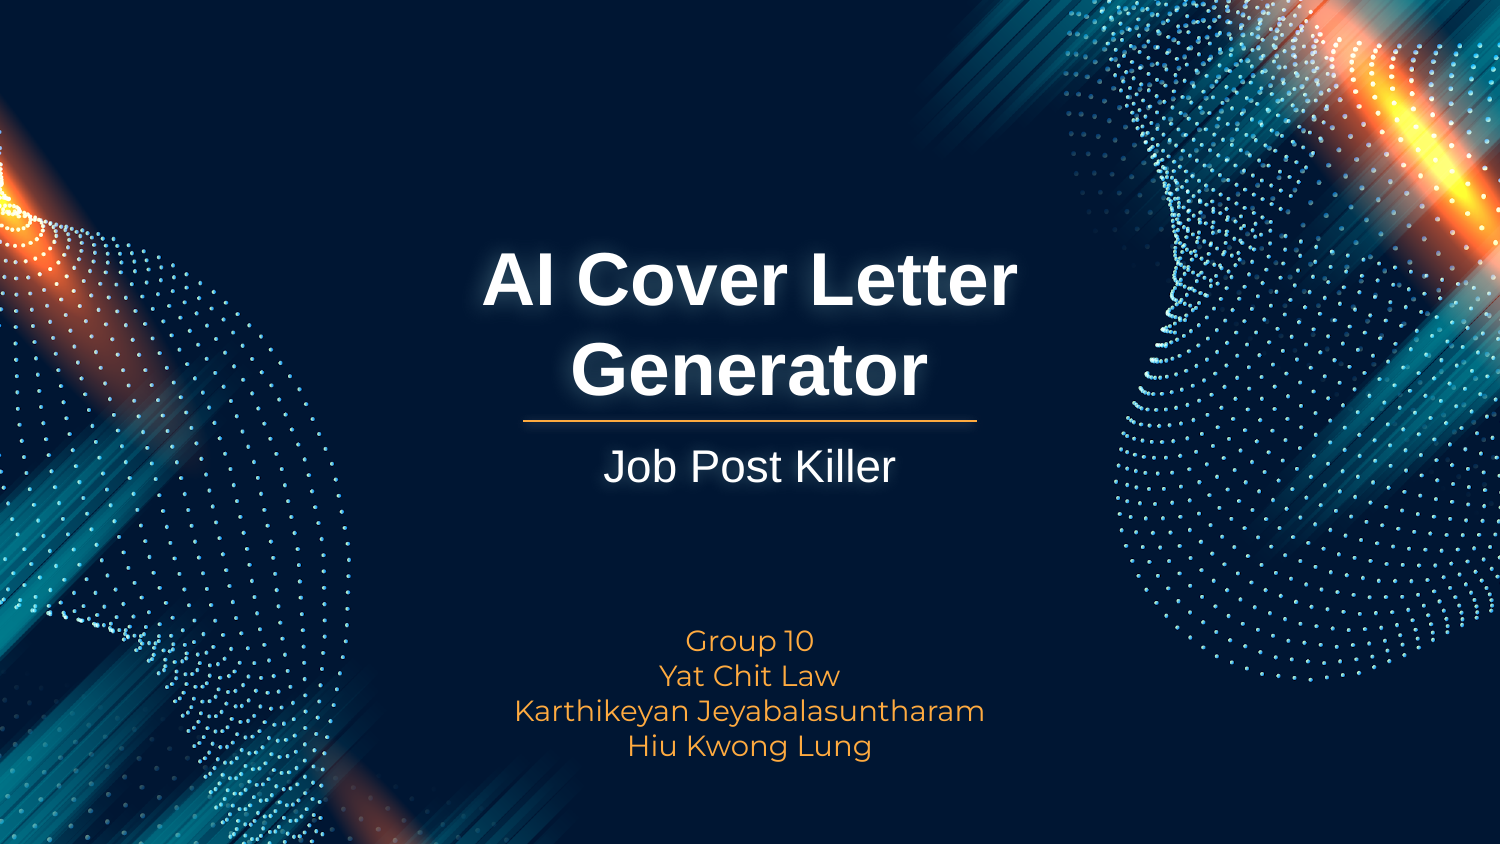

# AI Cover Letter Generator
Job Post Killer
Group 10
Yat Chit Law
Karthikeyan Jeyabalasuntharam
Hiu Kwong Lung